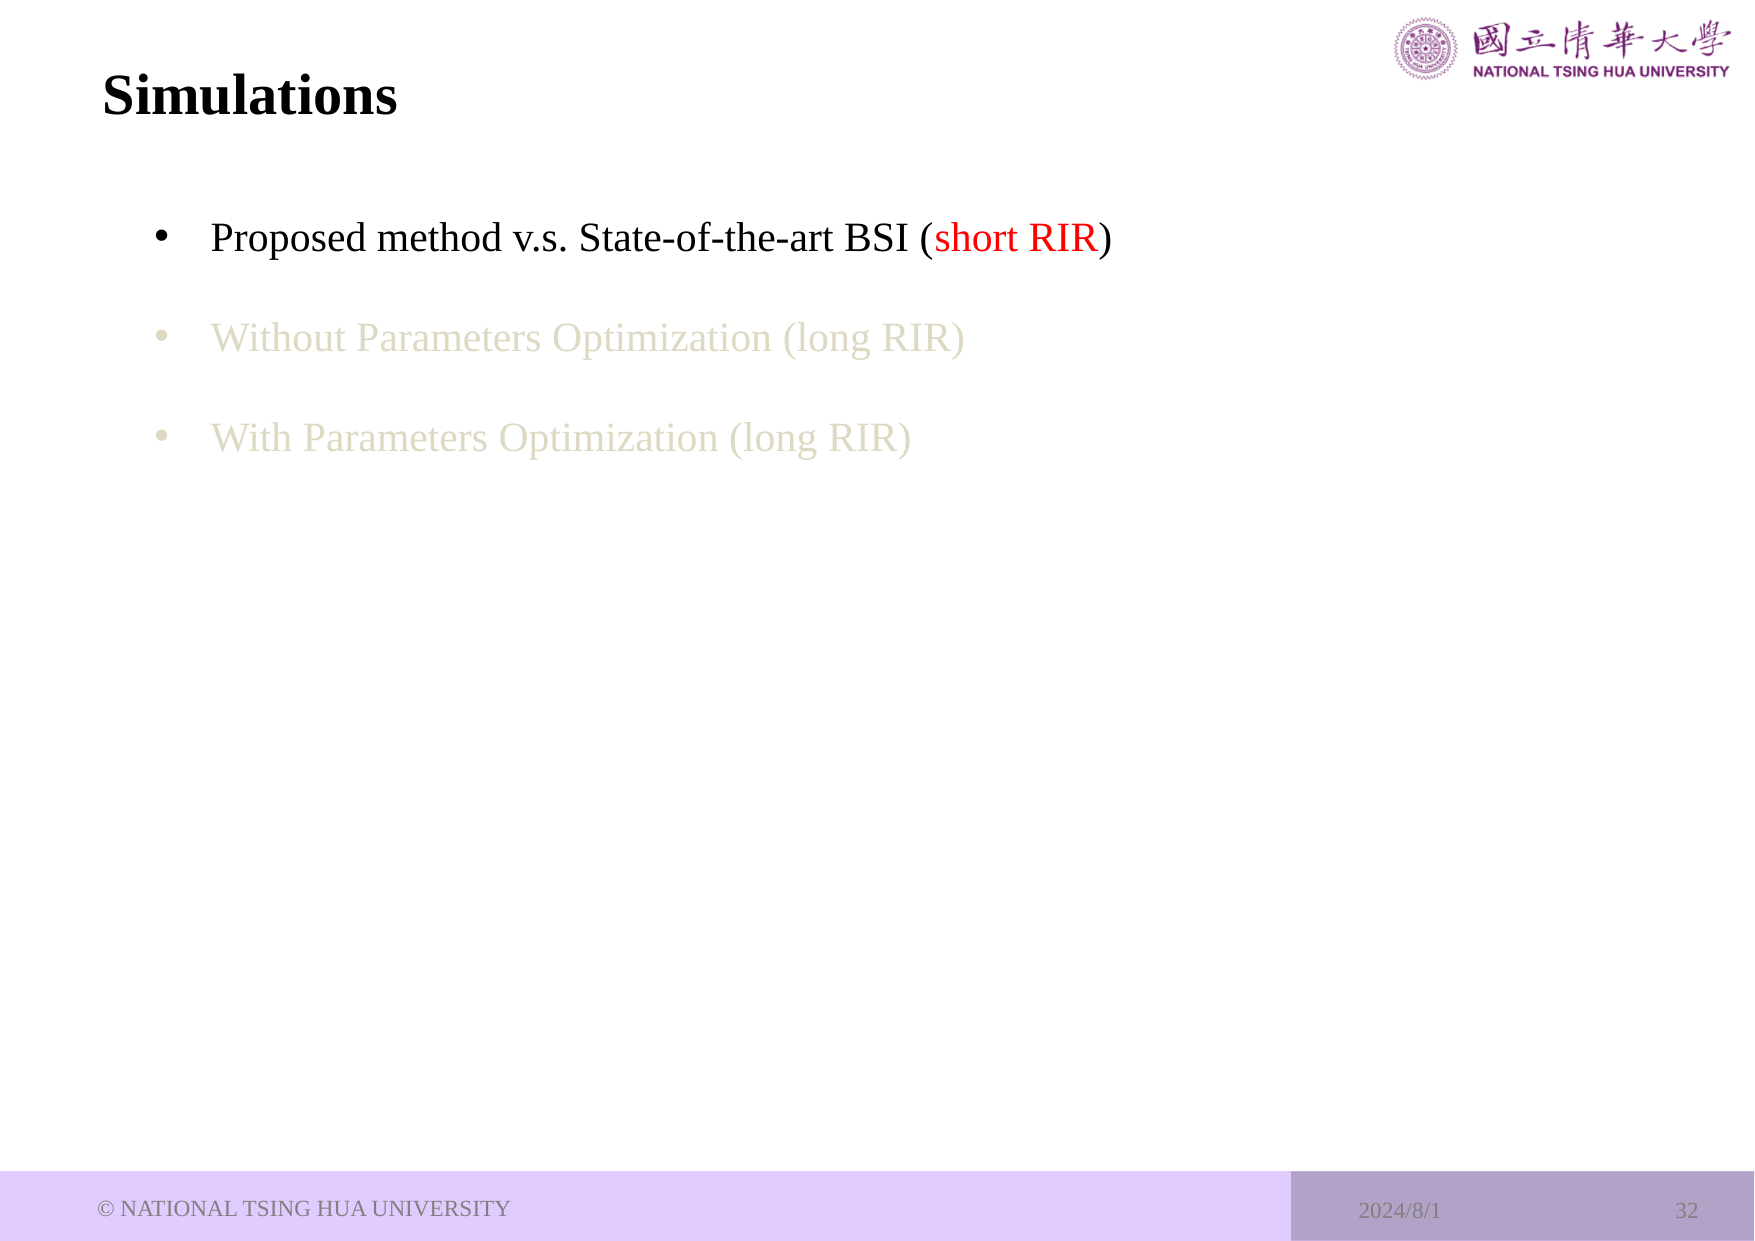

# Simulations
Proposed method v.s. State-of-the-art BSI (short RIR)

Without Parameters Optimization (long RIR)

With Parameters Optimization (long RIR)
© NATIONAL TSING HUA UNIVERSITY
2024/8/1
32